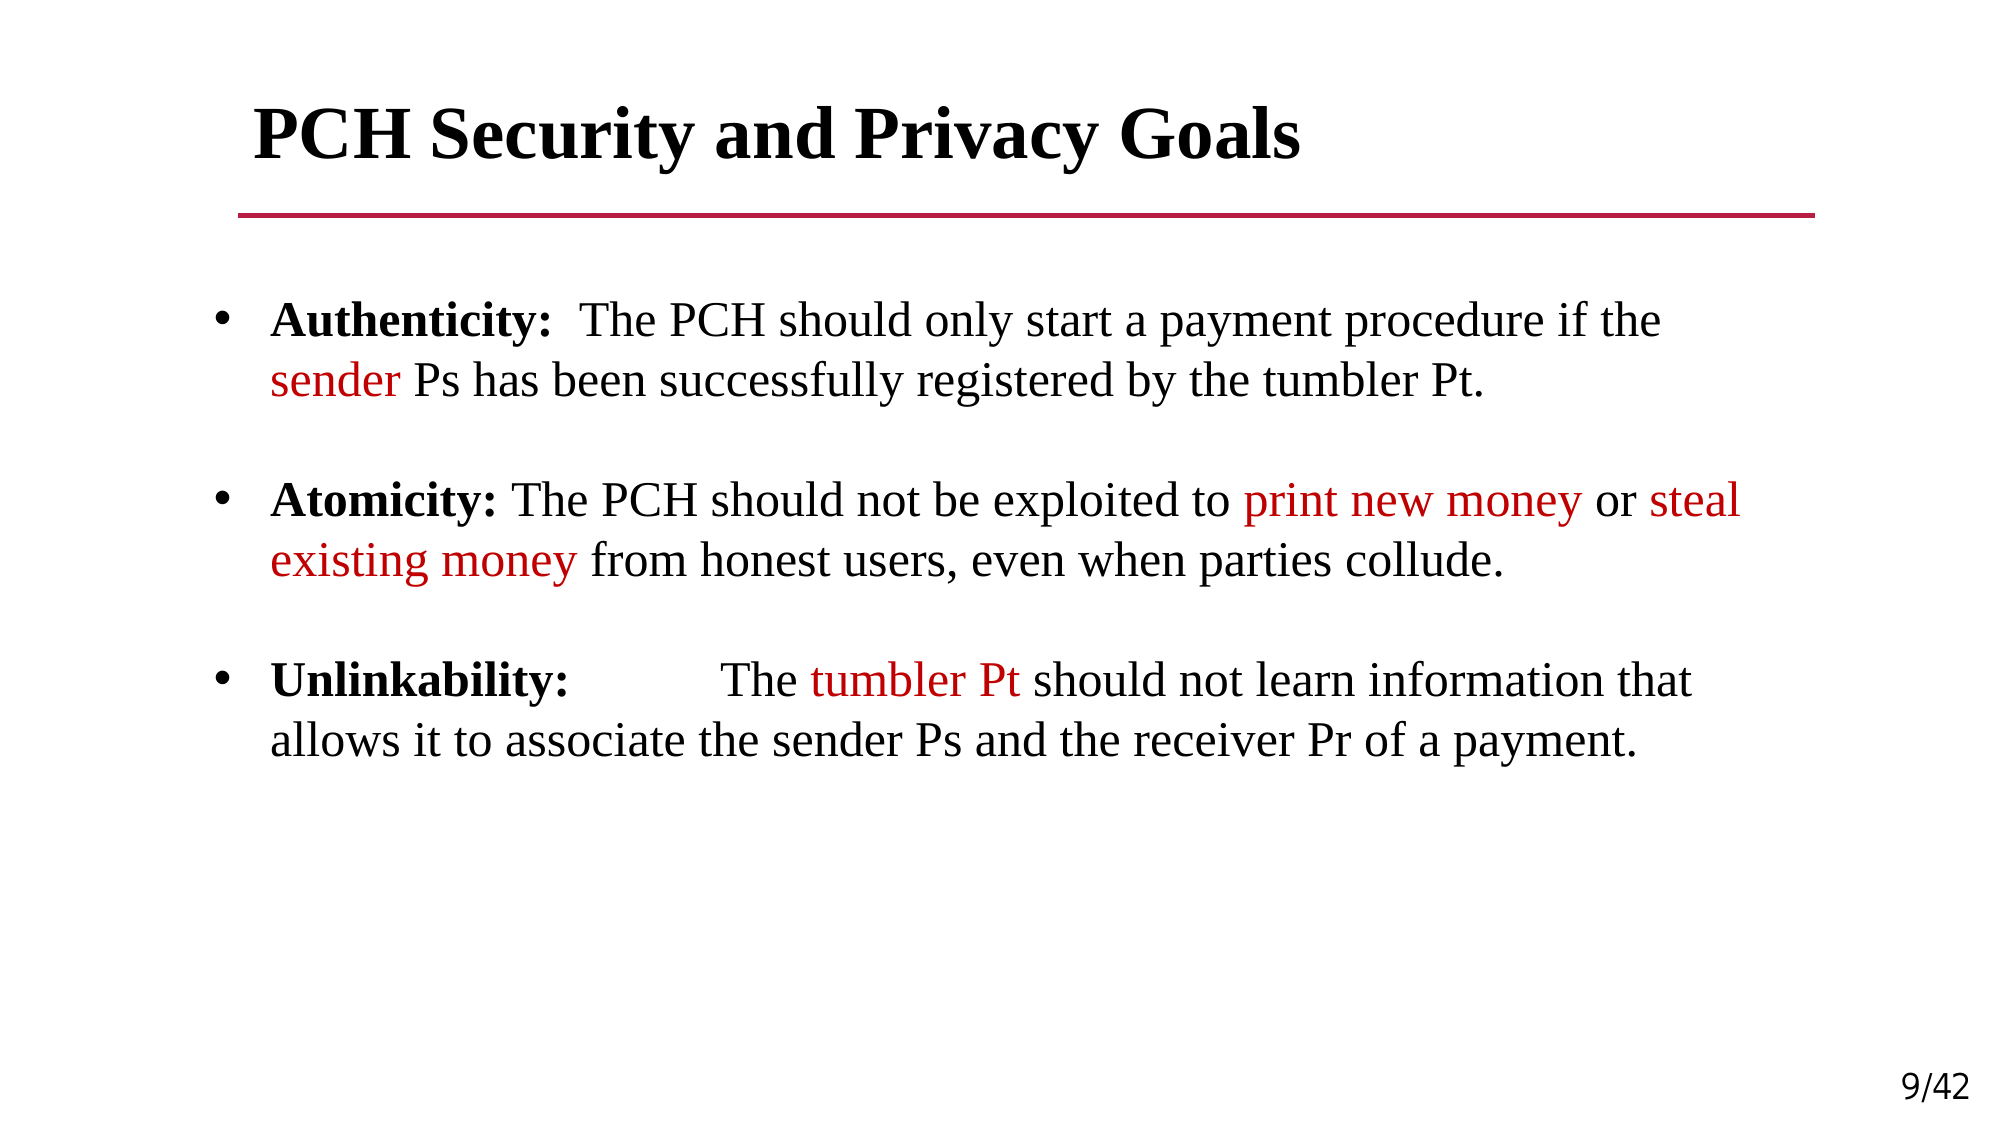

# PCH Security and Privacy Goals
Authenticity:  The PCH should only start a payment procedure if the sender Ps has been successfully registered by the tumbler Pt.

Atomicity: The PCH should not be exploited to print new money or steal existing money from honest users, even when parties collude.

Unlinkability:	The tumbler Pt should not learn information that allows it to associate the sender Ps and the receiver Pr of a payment.